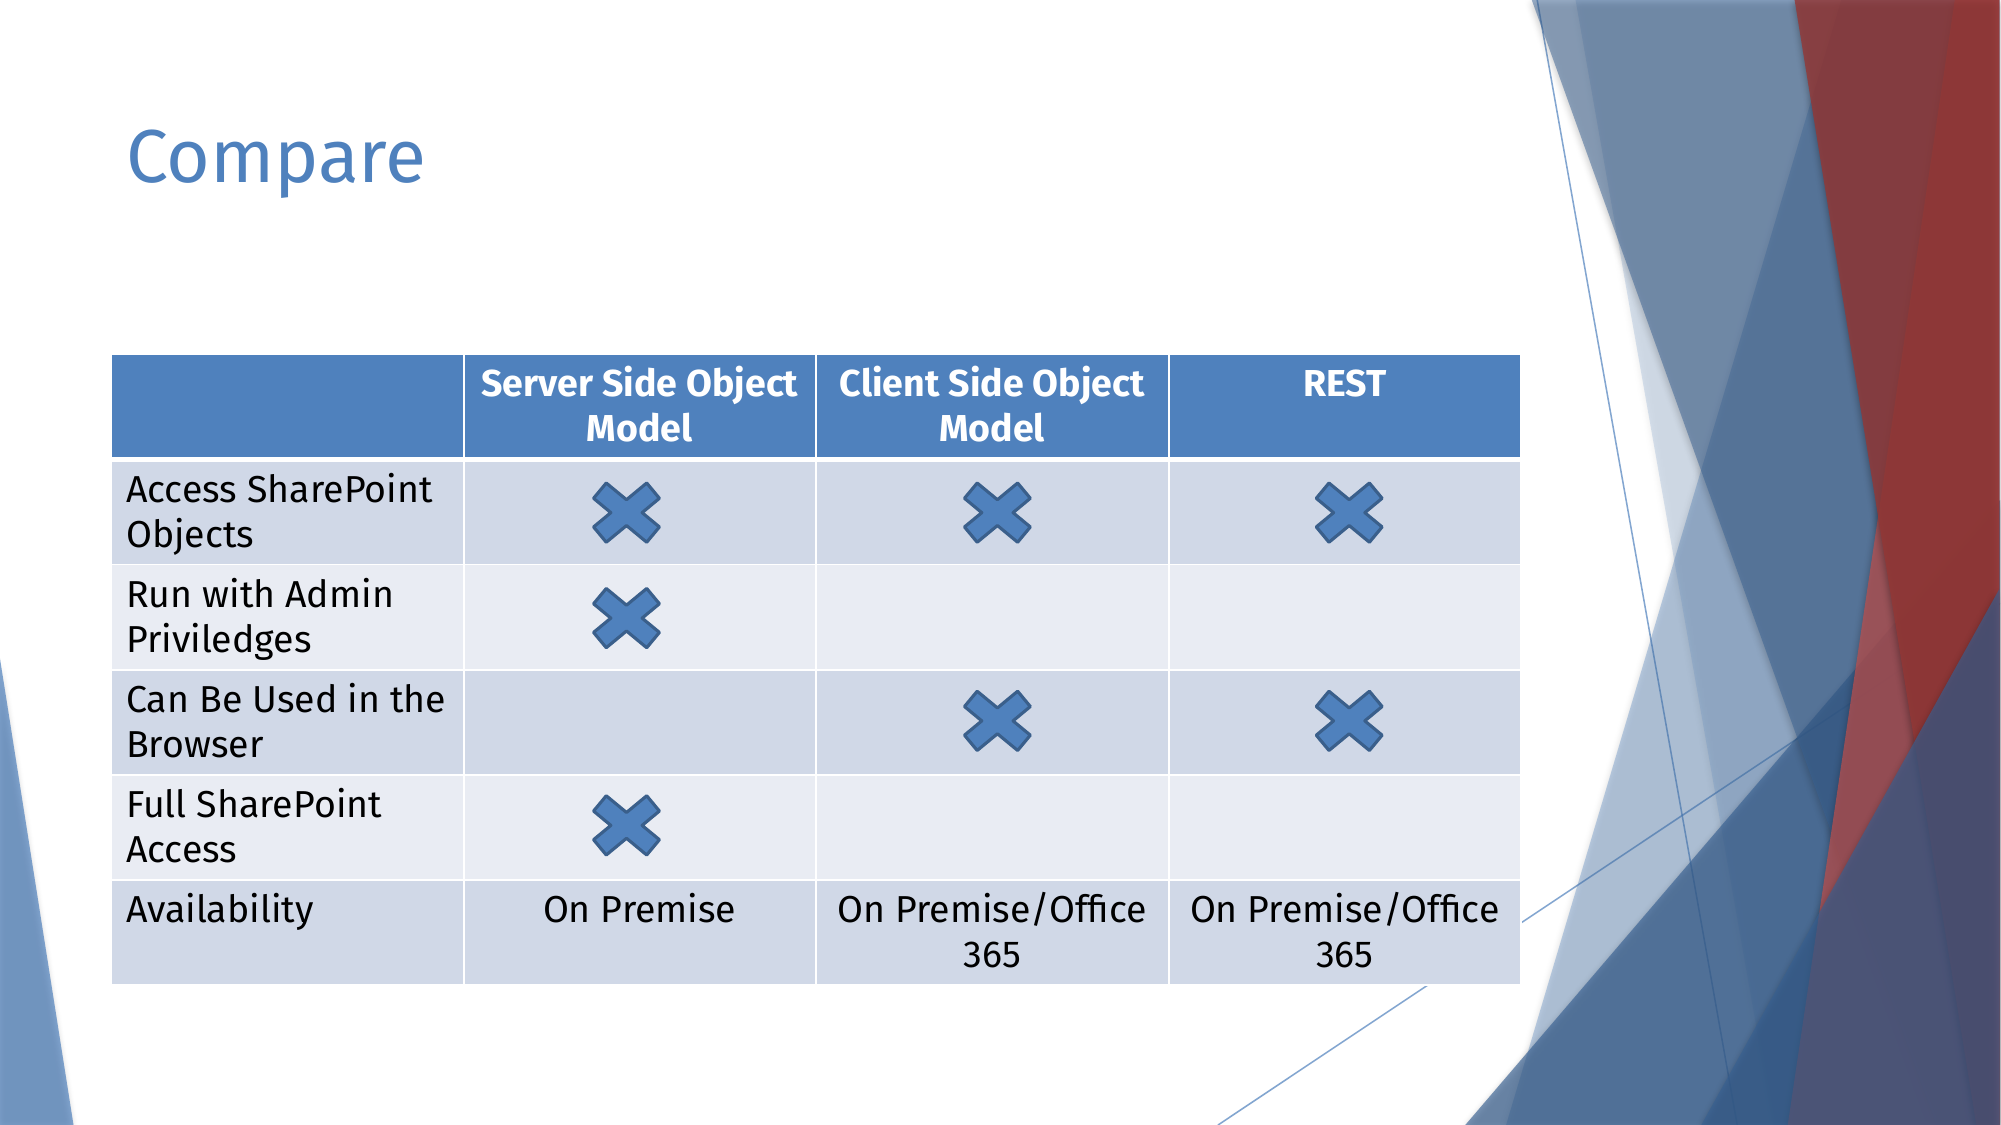

# Compare
|  | Server Side Object Model | Client Side Object Model | REST |
| --- | --- | --- | --- |
| Access SharePoint Objects |  |  |  |
| Run with Admin Priviledges |  |  |  |
| Can Be Used in the Browser |  |  |  |
| Full SharePoint Access |  |  |  |
| Availability | On Premise | On Premise/Office 365 | On Premise/Office 365 |